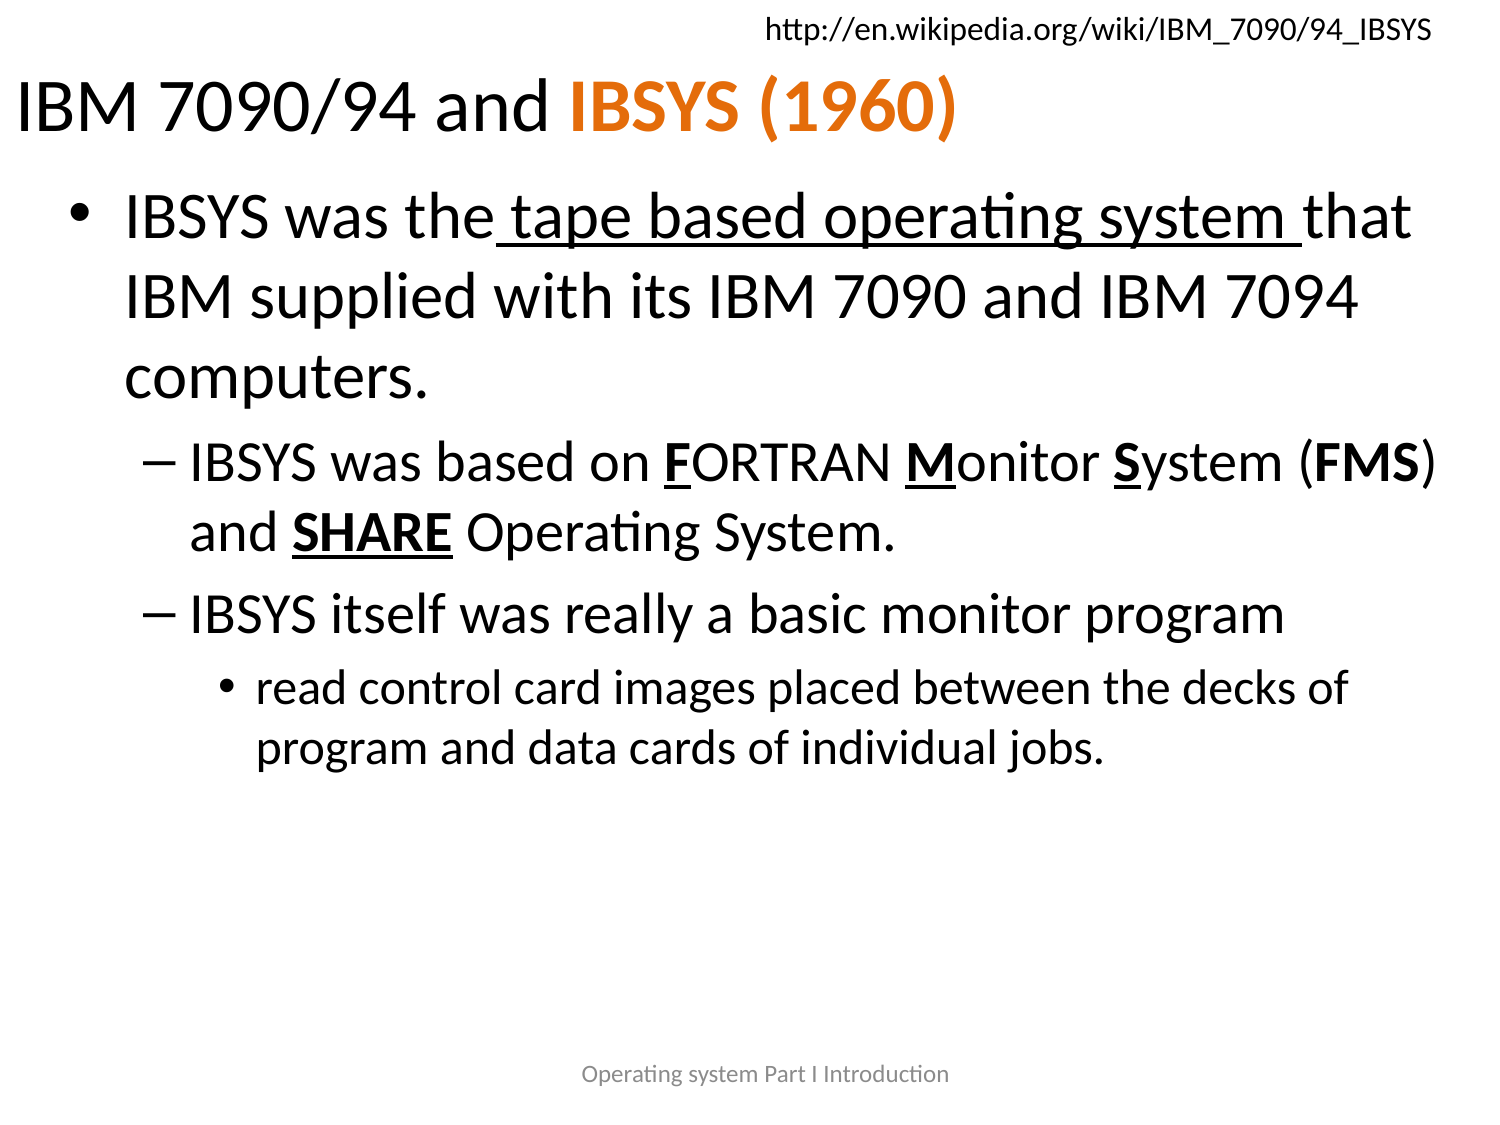

http://en.wikipedia.org/wiki/IBM_7090/94_IBSYS
# IBM 7090/94 and IBSYS (1960)
IBSYS was the tape based operating system that IBM supplied with its IBM 7090 and IBM 7094 computers.
IBSYS was based on FORTRAN Monitor System (FMS) and SHARE Operating System.
IBSYS itself was really a basic monitor program
read control card images placed between the decks of program and data cards of individual jobs.

Operating system Part I Introduction